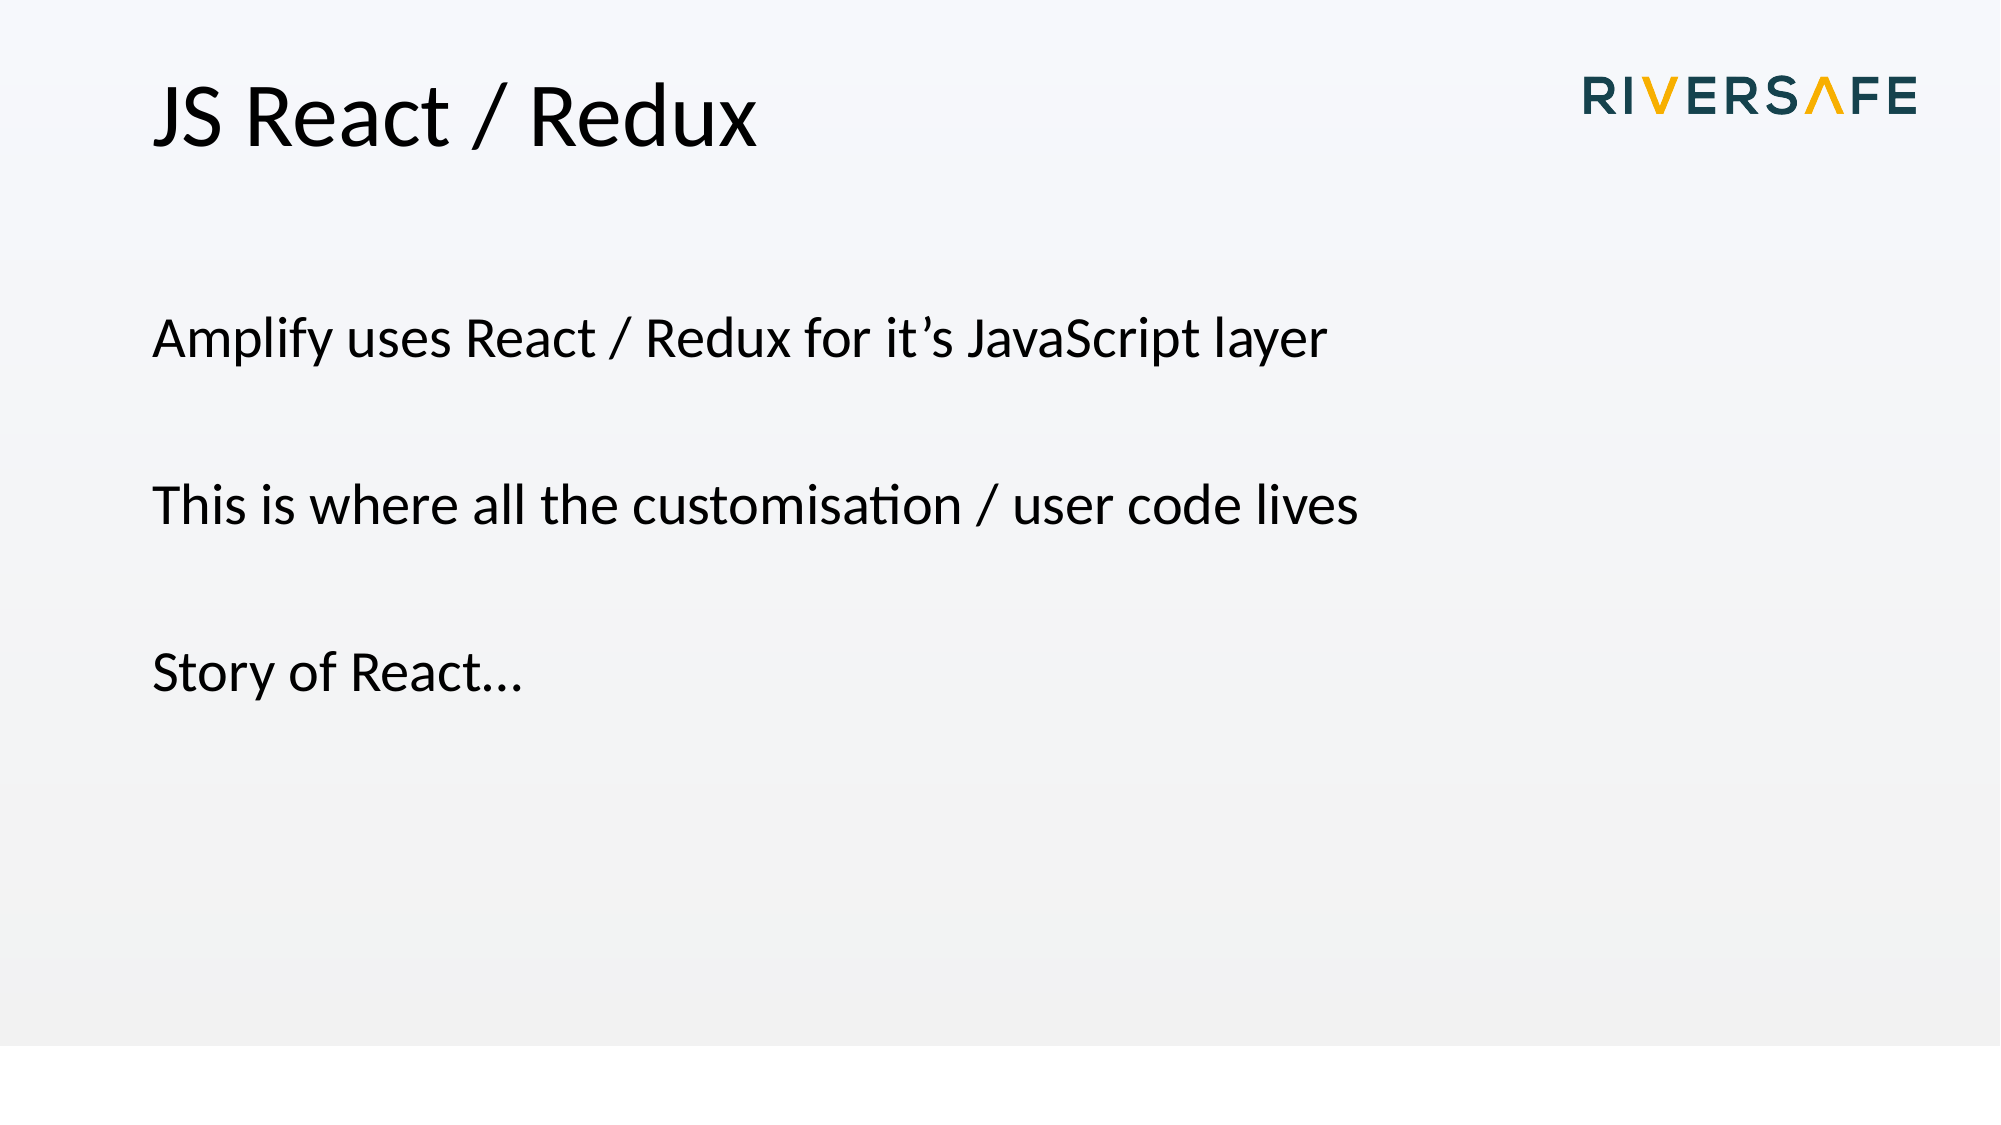

# JS React / Redux
Amplify uses React / Redux for it’s JavaScript layer

This is where all the customisation / user code lives

Story of React…